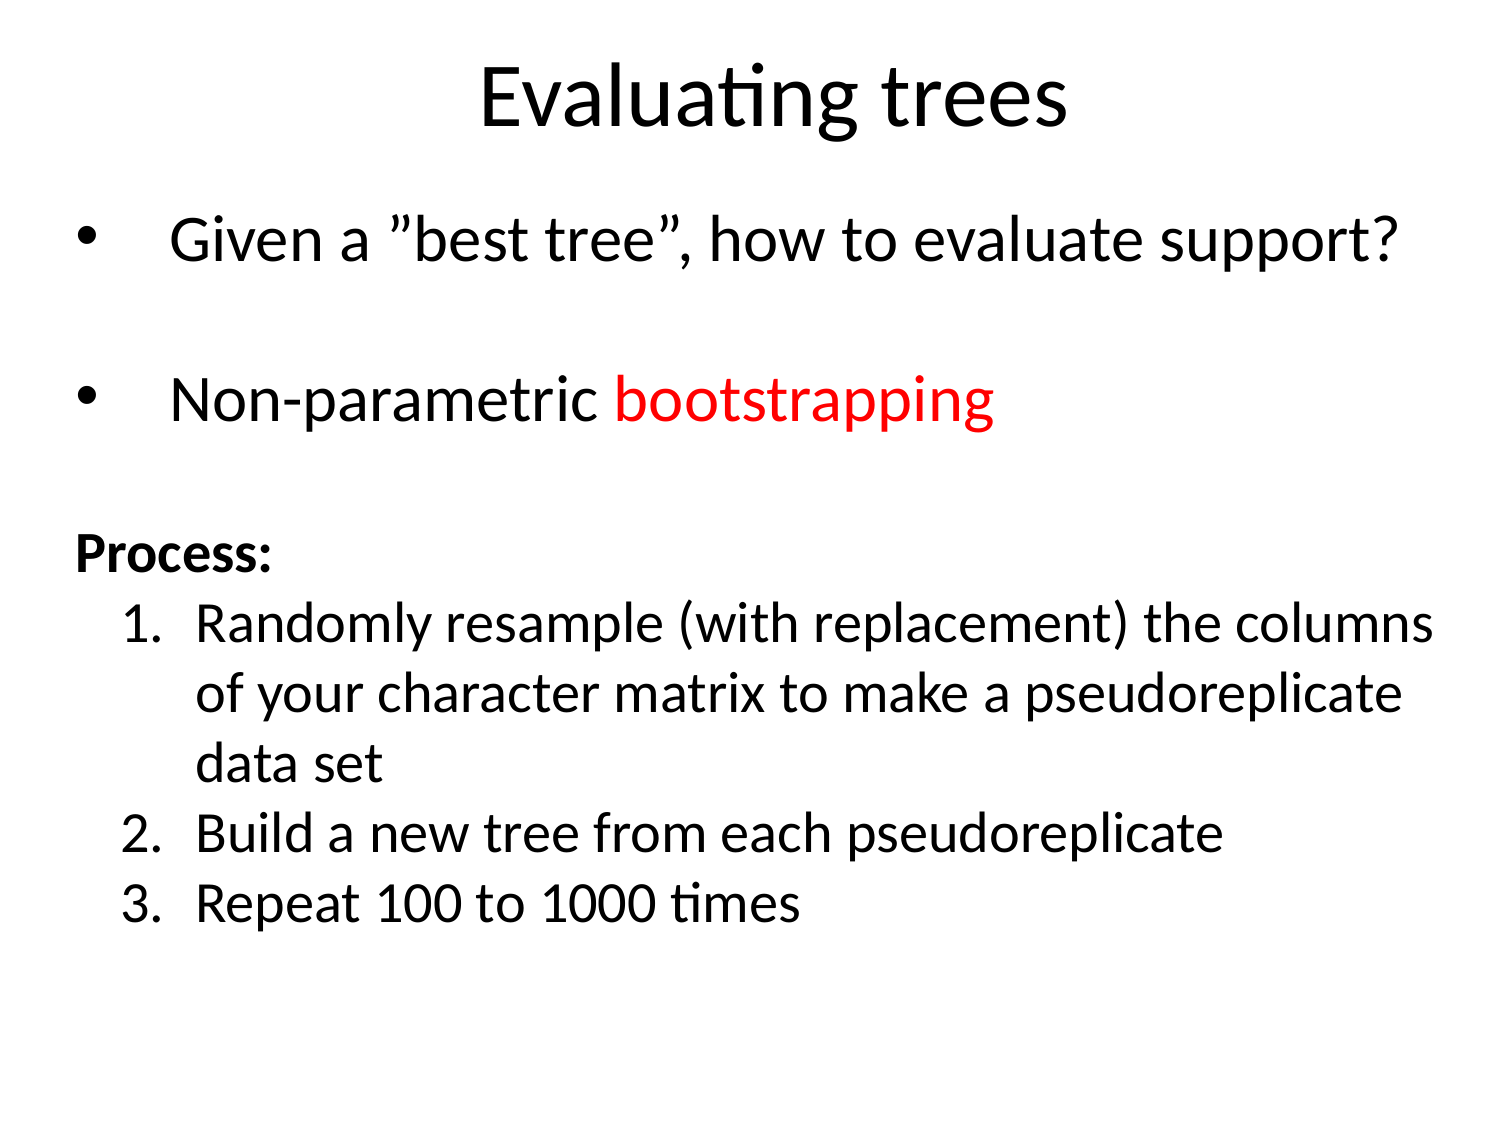

Evaluating trees
Given a ”best tree”, how to evaluate support?

Non-parametric bootstrapping

Process:
Randomly resample (with replacement) the columns of your character matrix to make a pseudoreplicate data set
Build a new tree from each pseudoreplicate
Repeat 100 to 1000 times